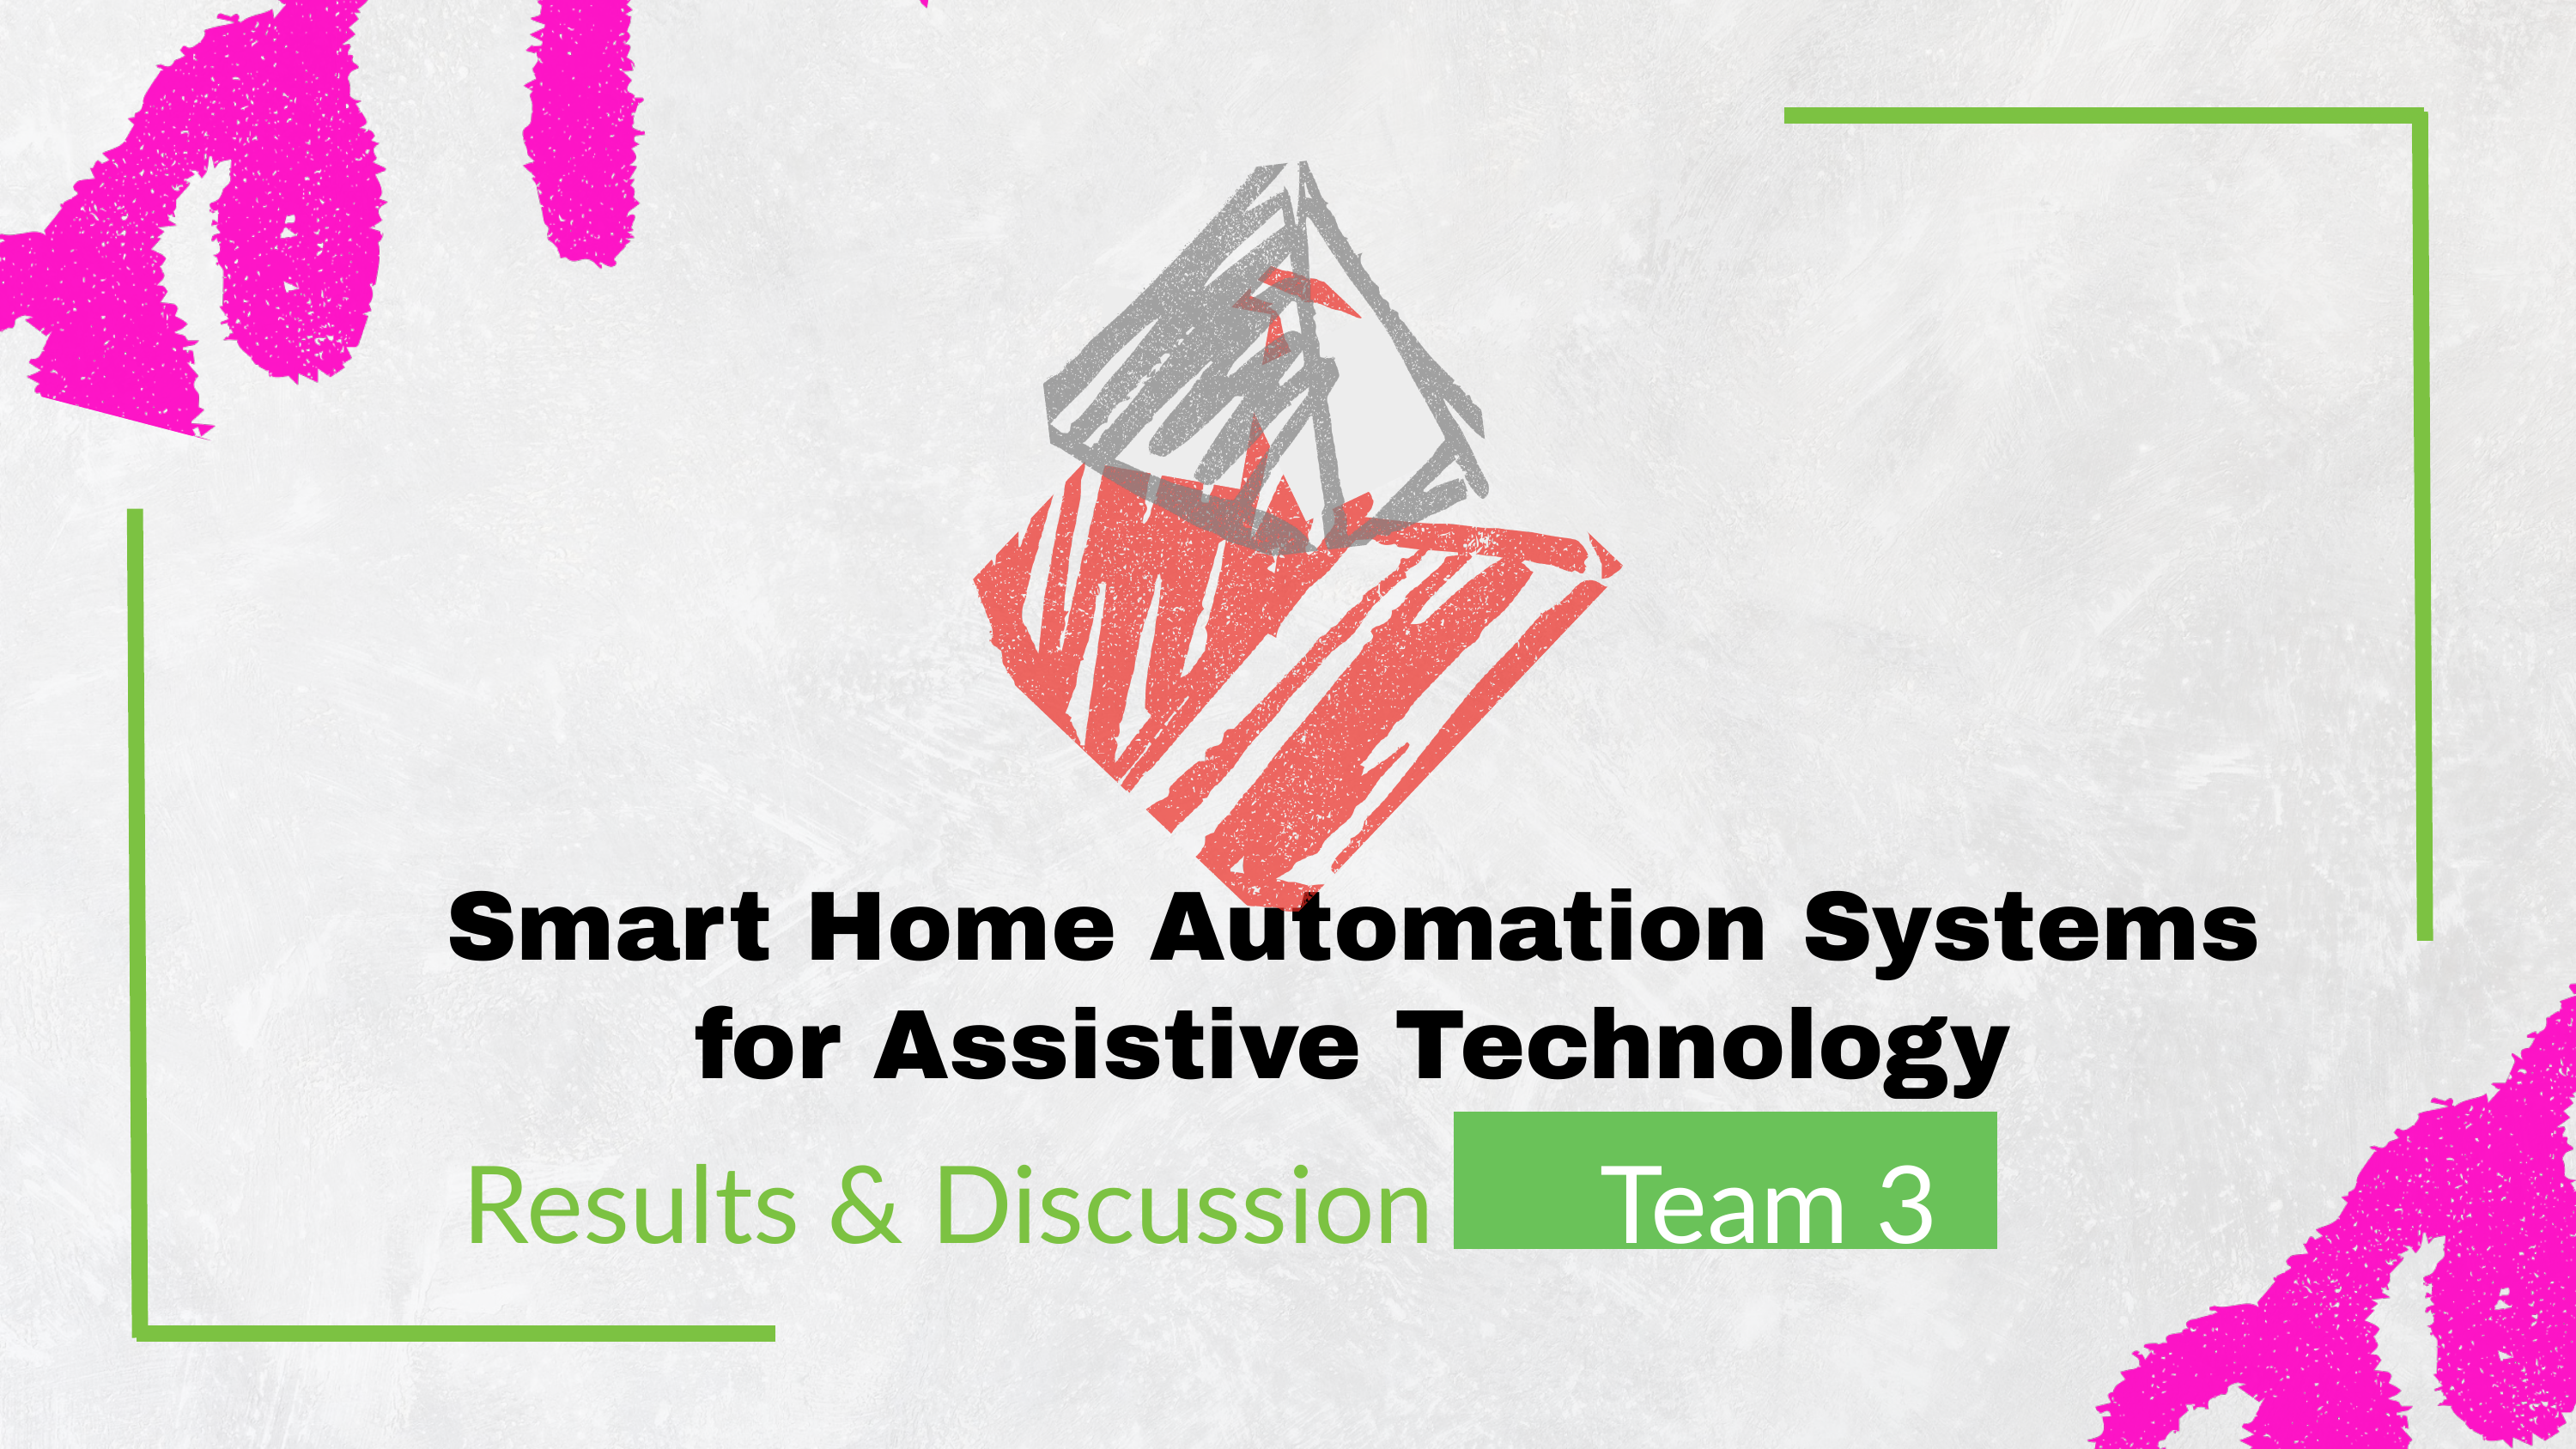

Smart Home Automation Systems for Assistive Technology

Results & Discussion      Team 3